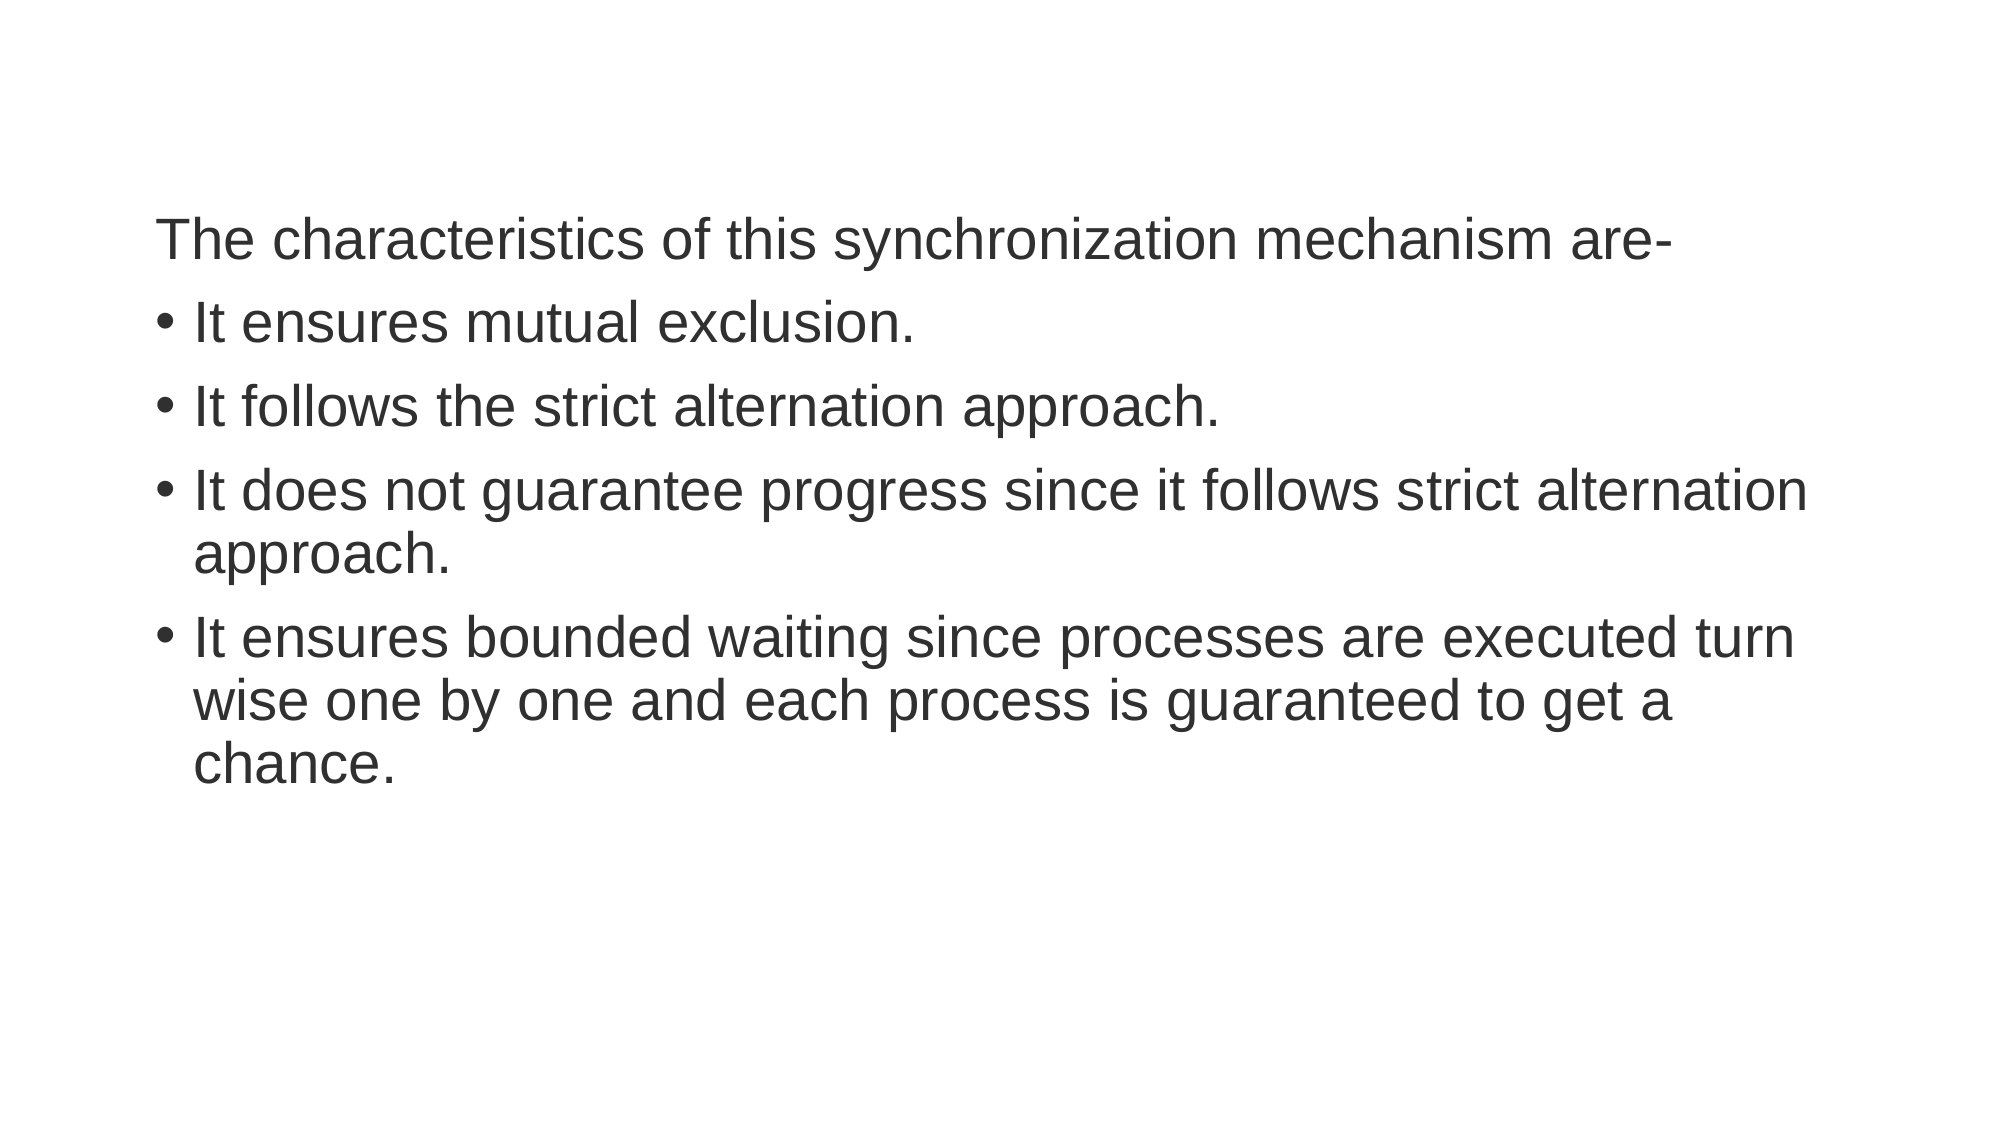

The characteristics of this synchronization mechanism are-
It ensures mutual exclusion.
It follows the strict alternation approach.
It does not guarantee progress since it follows strict alternation approach.
It ensures bounded waiting since processes are executed turn wise one by one and each process is guaranteed to get a chance.